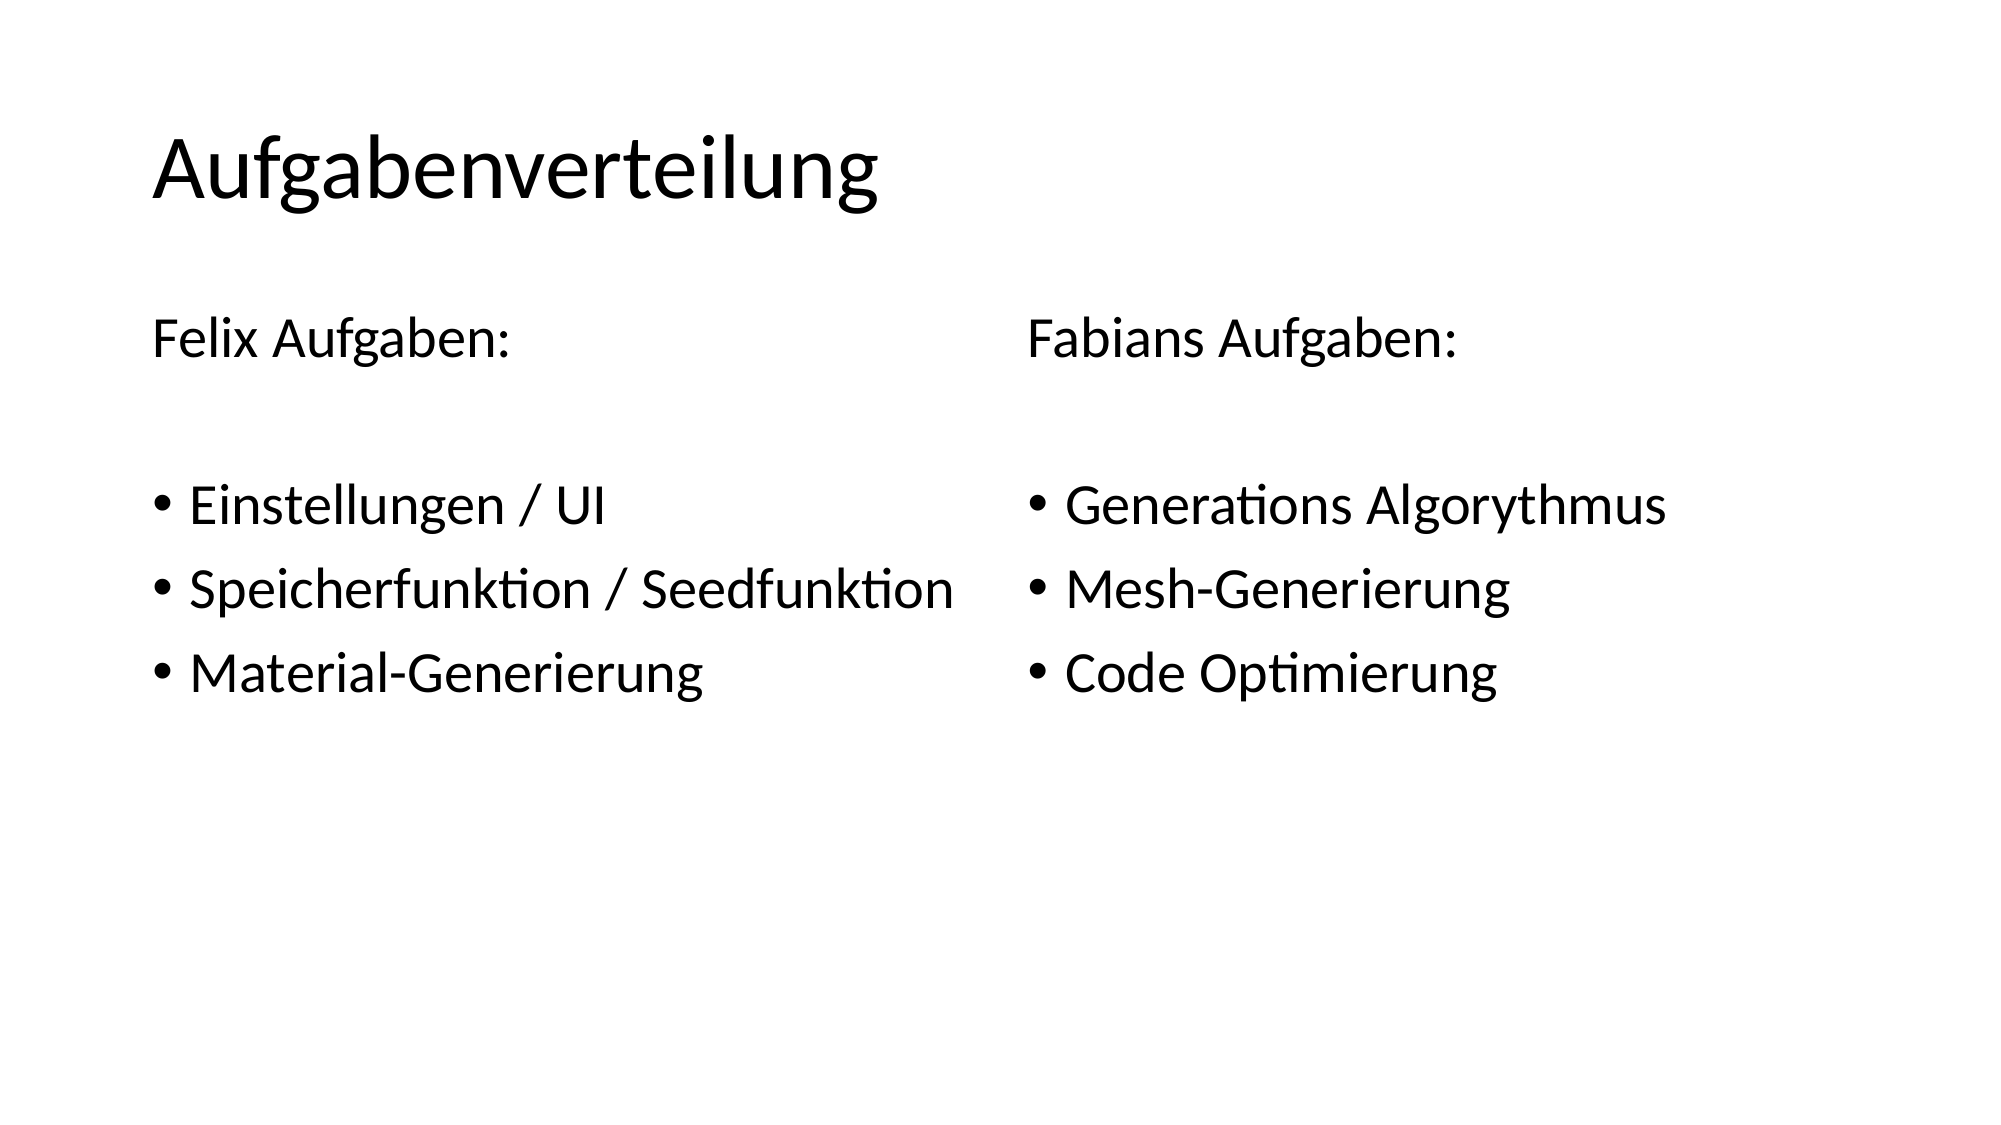

# Aufgabenverteilung
Felix Aufgaben:

Einstellungen / UI
Speicherfunktion / Seedfunktion
Material-Generierung
Fabians Aufgaben:

Generations Algorythmus
Mesh-Generierung
Code Optimierung